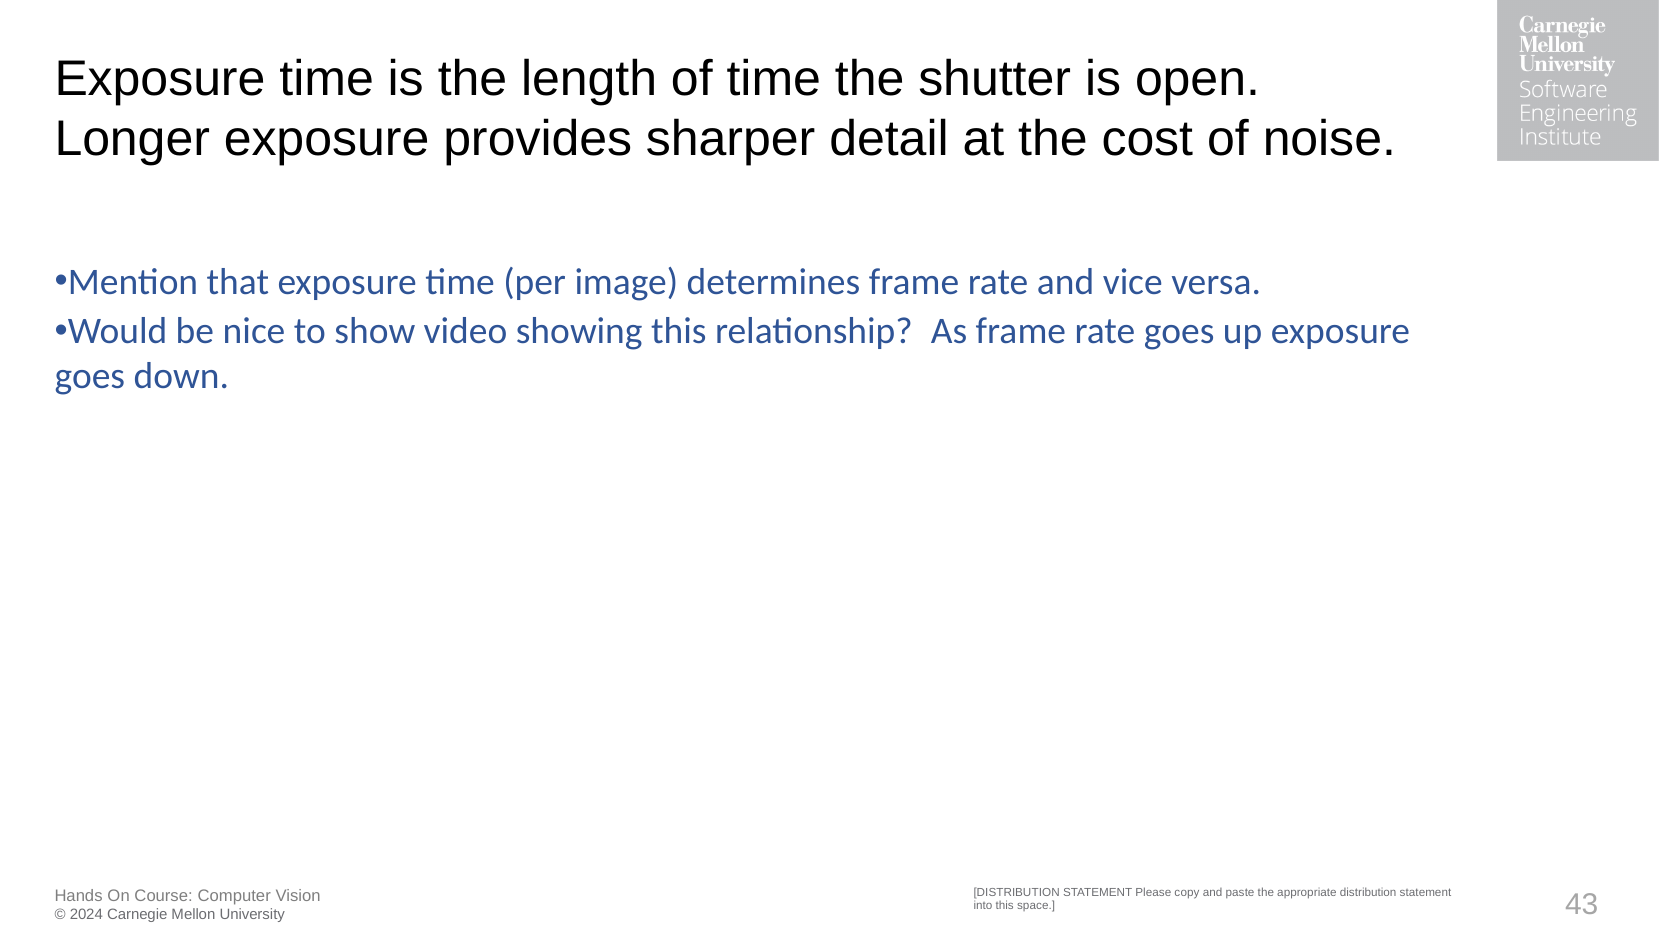

# Exposure time is the length of time the shutter is open. Longer exposure provides sharper detail at the cost of noise.
Mention that exposure time (per image) determines frame rate and vice versa.
Would be nice to show video showing this relationship?  As frame rate goes up exposure goes down.